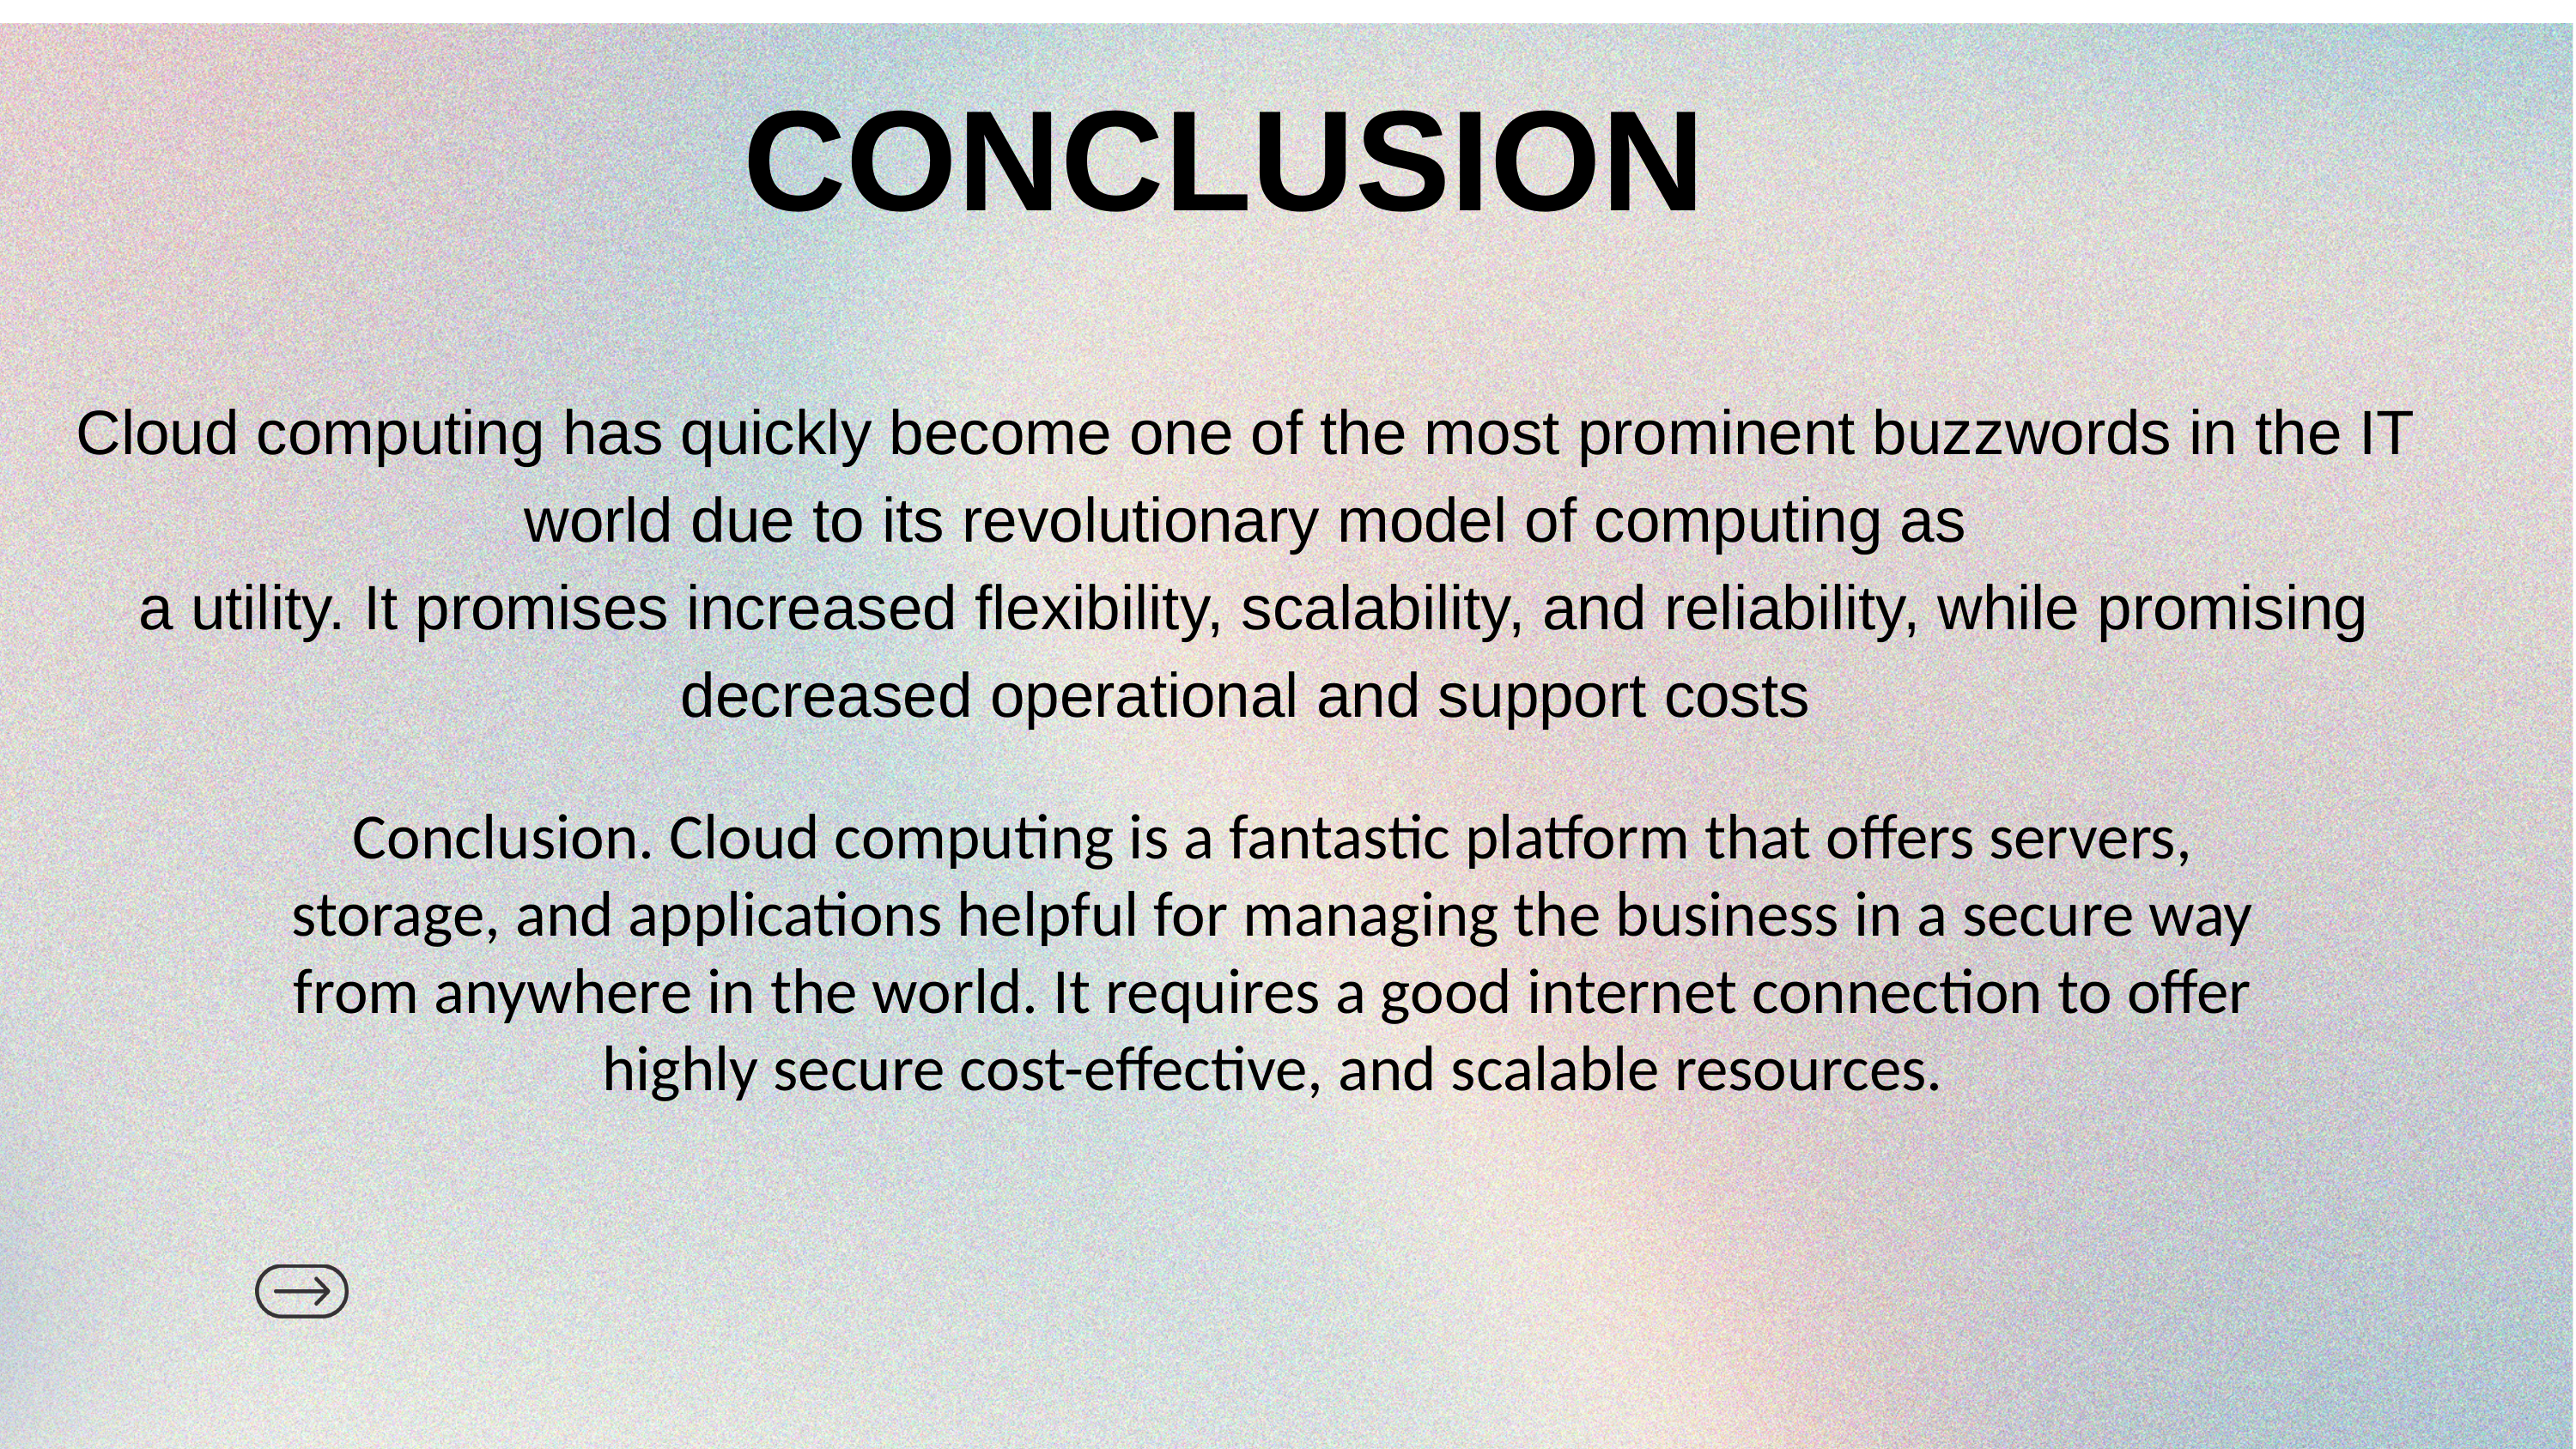

CONCLUSION
Cloud computing has quickly become one of the most prominent buzzwords in the IT world due to its revolutionary model of computing as
 a utility. It promises increased flexibility, scalability, and reliability, while promising decreased operational and support costs

Conclusion. Cloud computing is a fantastic platform that offers servers, storage, and applications helpful for managing the business in a secure way from anywhere in the world. It requires a good internet connection to offer highly secure cost-effective, and scalable resources.